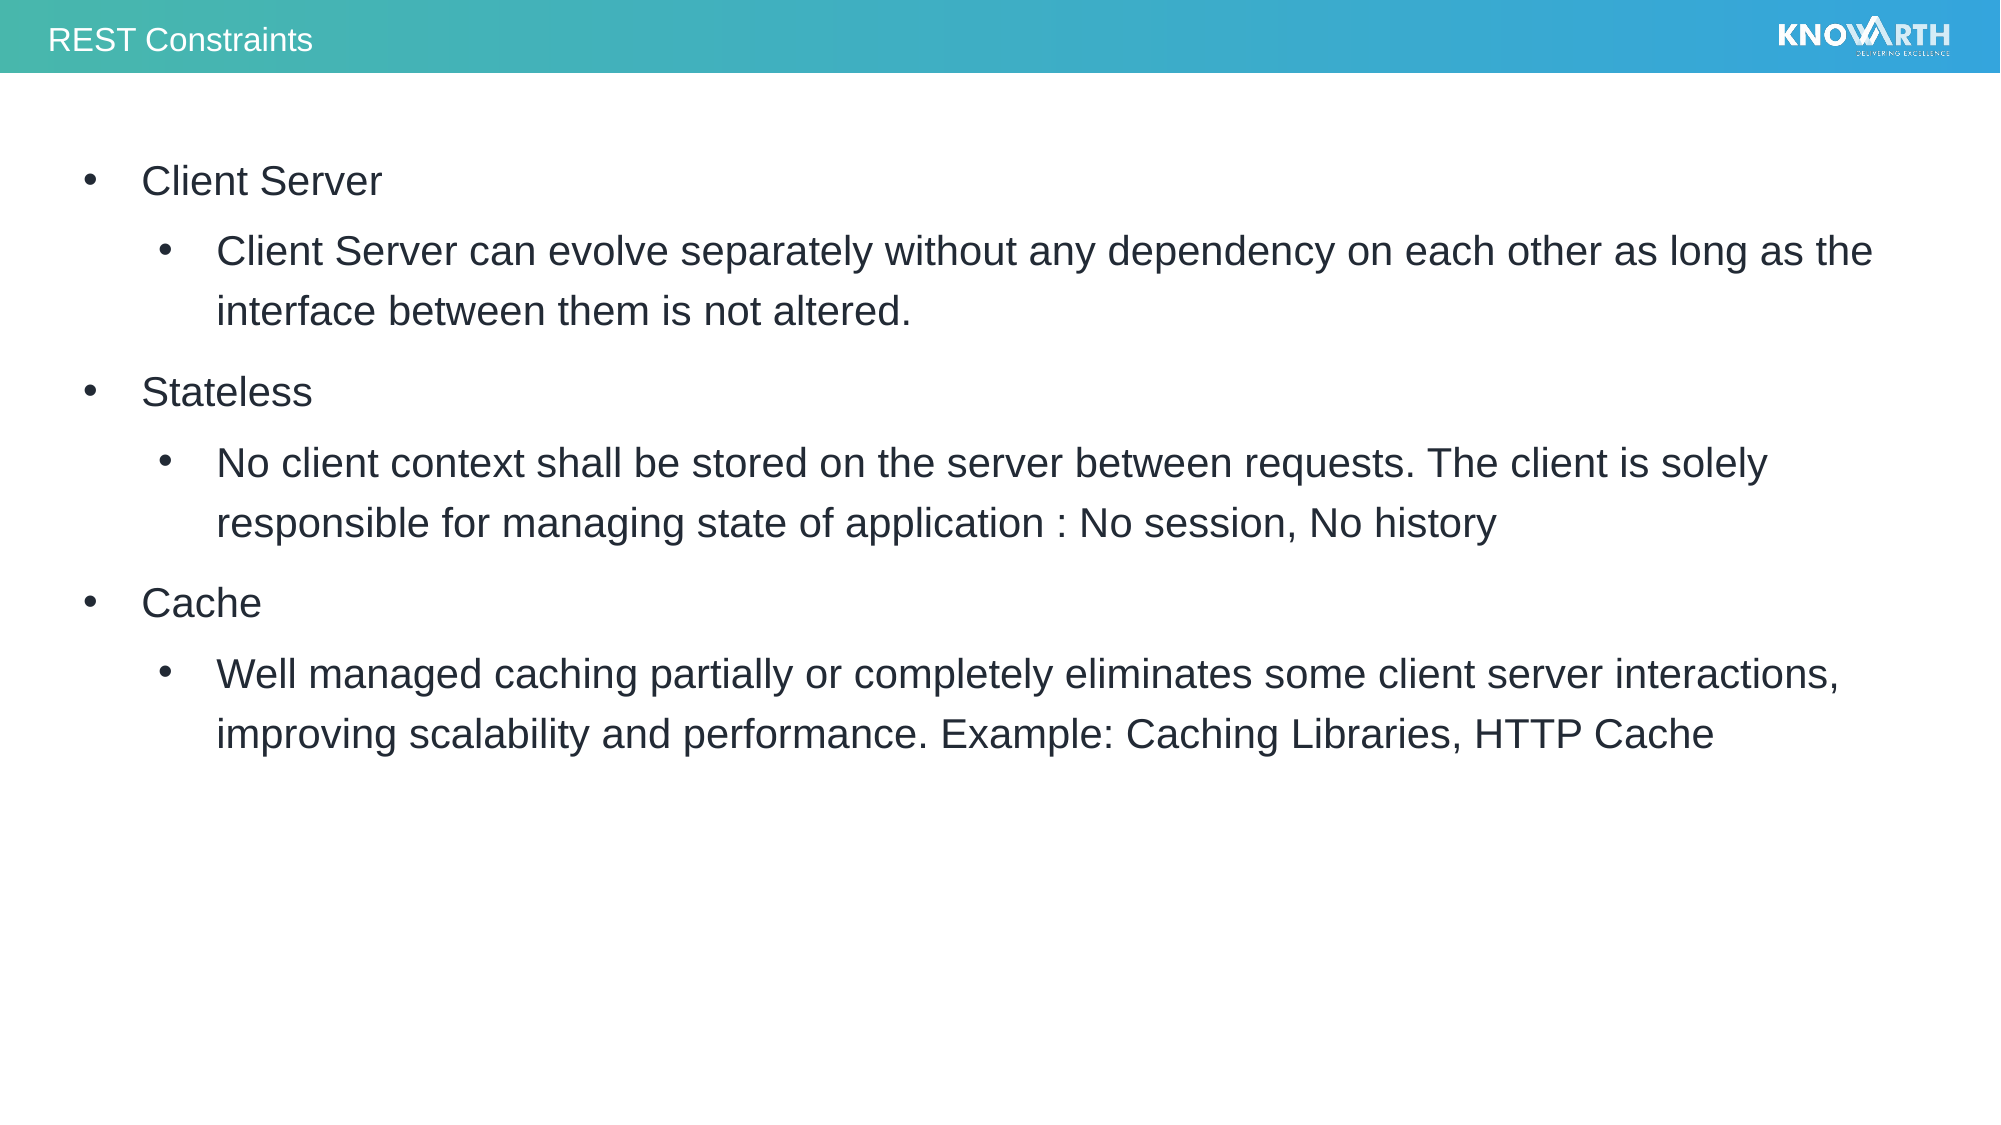

# REST Constraints
Client Server
Client Server can evolve separately without any dependency on each other as long as the interface between them is not altered.
Stateless
No client context shall be stored on the server between requests. The client is solely responsible for managing state of application : No session, No history
Cache
Well managed caching partially or completely eliminates some client server interactions, improving scalability and performance. Example: Caching Libraries, HTTP Cache